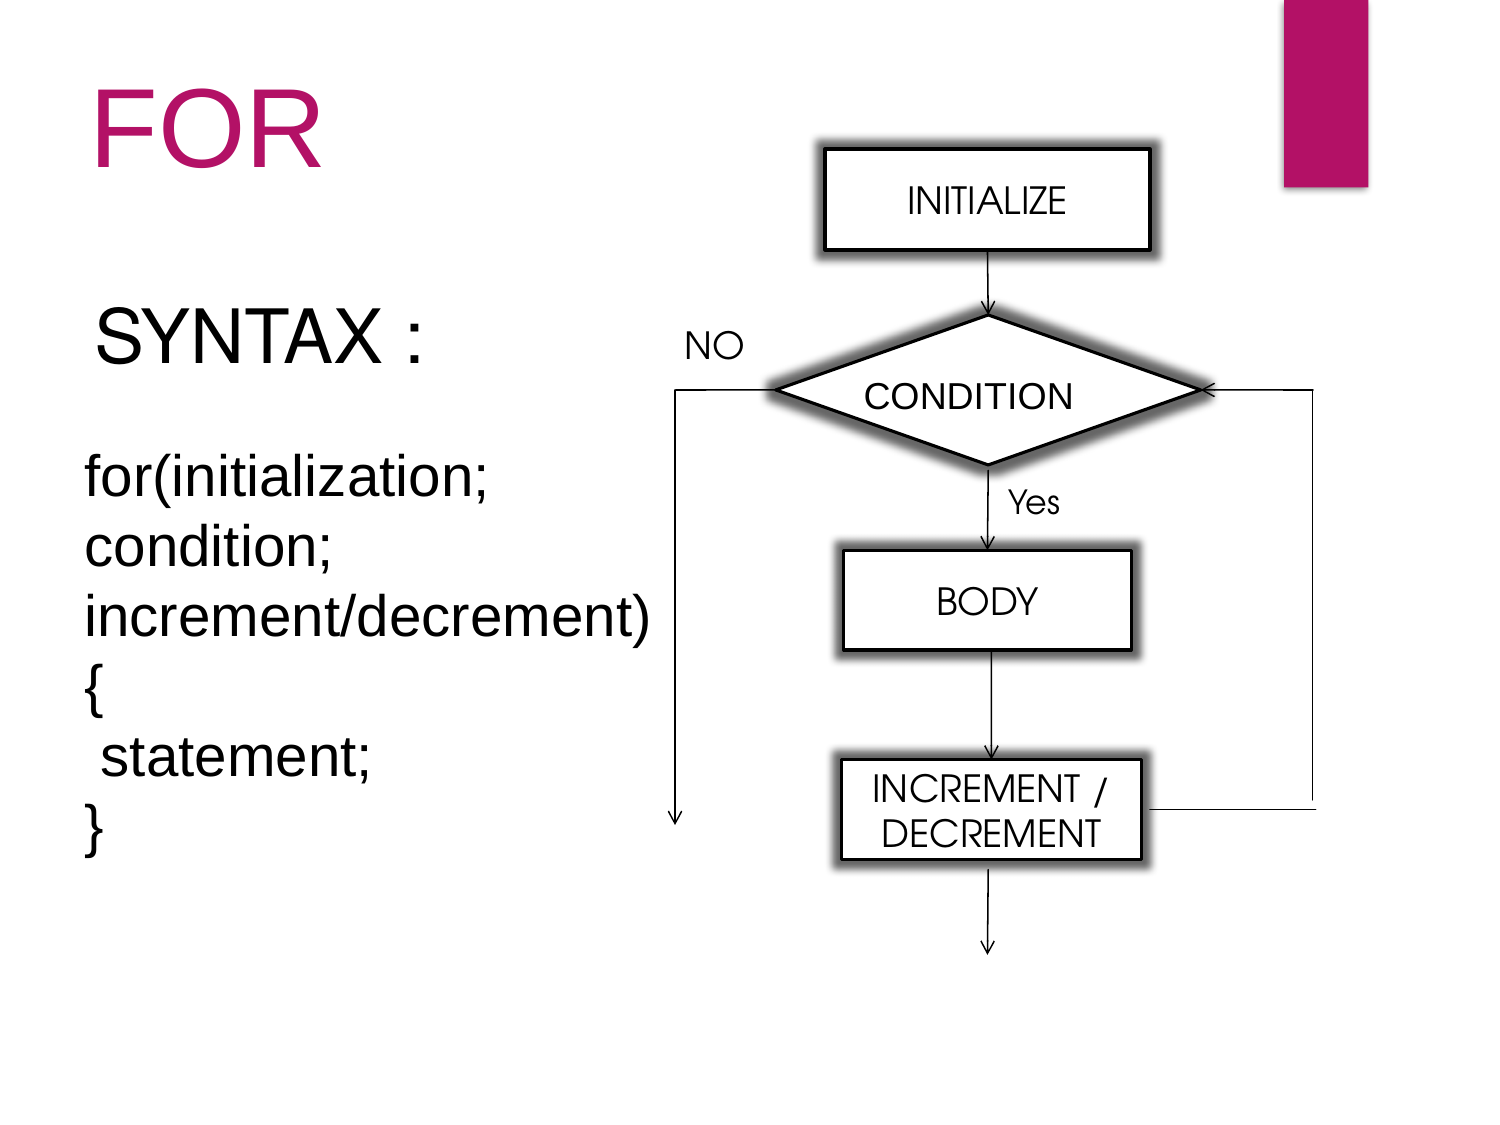

FOR
INITIALIZE
SYNTAX :
NO

CONDITION

for(initialization; condition; increment/decrement)
{
 statement;
}
Yes
BODY
INCREMENT / DECREMENT